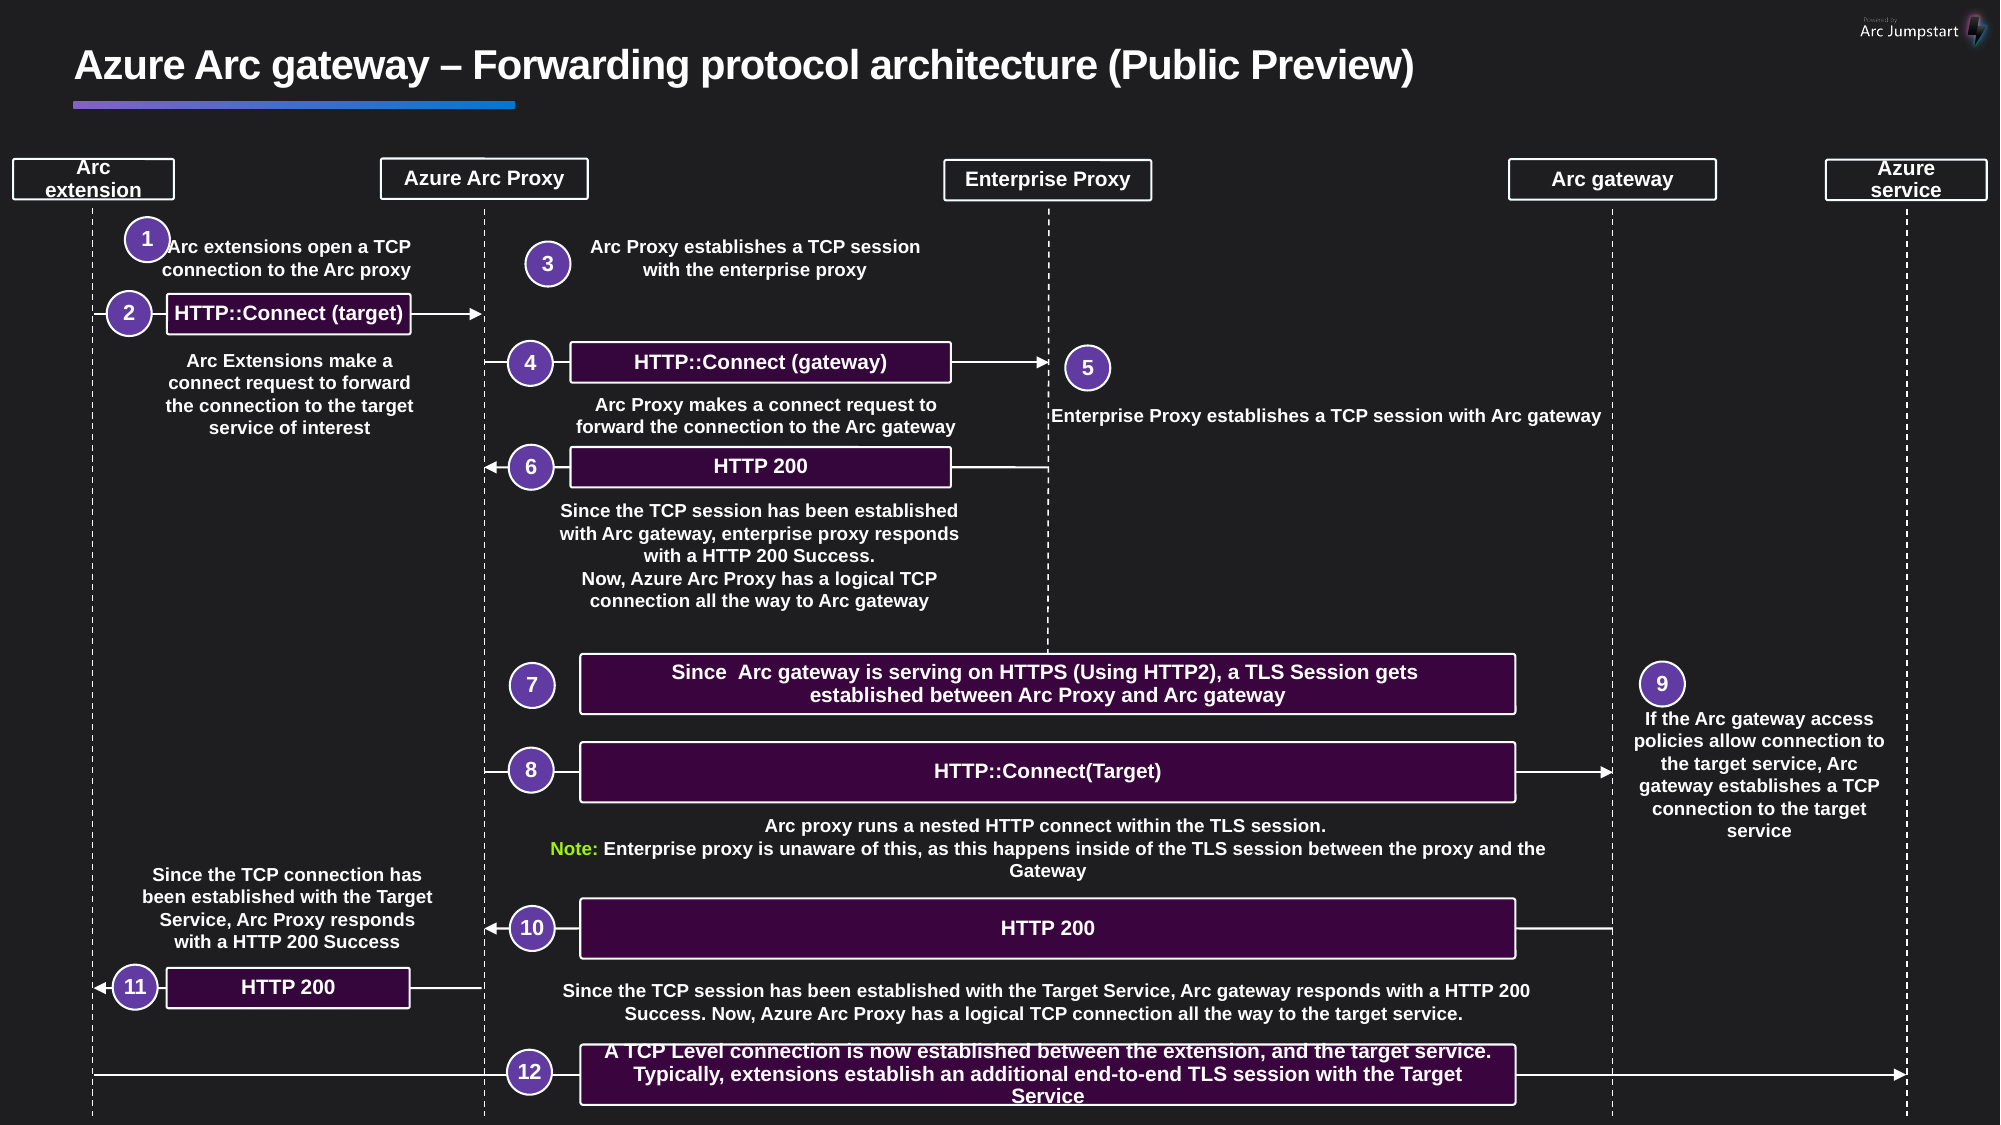

# Azure Arc gateway – Forwarding protocol architecture (Public Preview)
Azure Arc Proxy
Arc extension
Arc gateway
Azure service
Enterprise Proxy
1
Arc extensions open a TCP connection to the Arc proxy
Arc Proxy establishes a TCP session with the enterprise proxy
3
2
HTTP::Connect (target)
4
HTTP::Connect (gateway)
5
Arc Extensions make a connect request to forward the connection to the target service of interest
Arc Proxy makes a connect request to forward the connection to the Arc gateway
Enterprise Proxy establishes a TCP session with Arc gateway
6
HTTP 200
Since the TCP session has been established with Arc gateway, enterprise proxy responds with a HTTP 200 Success.
Now, Azure Arc Proxy has a logical TCP connection all the way to Arc gateway
Since  Arc gateway is serving on HTTPS (Using HTTP2), a TLS Session gets
established between Arc Proxy and Arc gateway
9
7
If the Arc gateway access policies allow connection to the target service, Arc gateway establishes a TCP connection to the target service
HTTP::Connect(Target)
8
Arc proxy runs a nested HTTP connect within the TLS session.
Note: Enterprise proxy is unaware of this, as this happens inside of the TLS session between the proxy and the Gateway
Since the TCP connection has been established with the Target Service, Arc Proxy responds with a HTTP 200 Success
HTTP 200
10
11
HTTP 200
Since the TCP session has been established with the Target Service, Arc gateway responds with a HTTP 200 Success. Now, Azure Arc Proxy has a logical TCP connection all the way to the target service.
A TCP Level connection is now established between the extension, and the target service. Typically, extensions establish an additional end-to-end TLS session with the Target Service
12